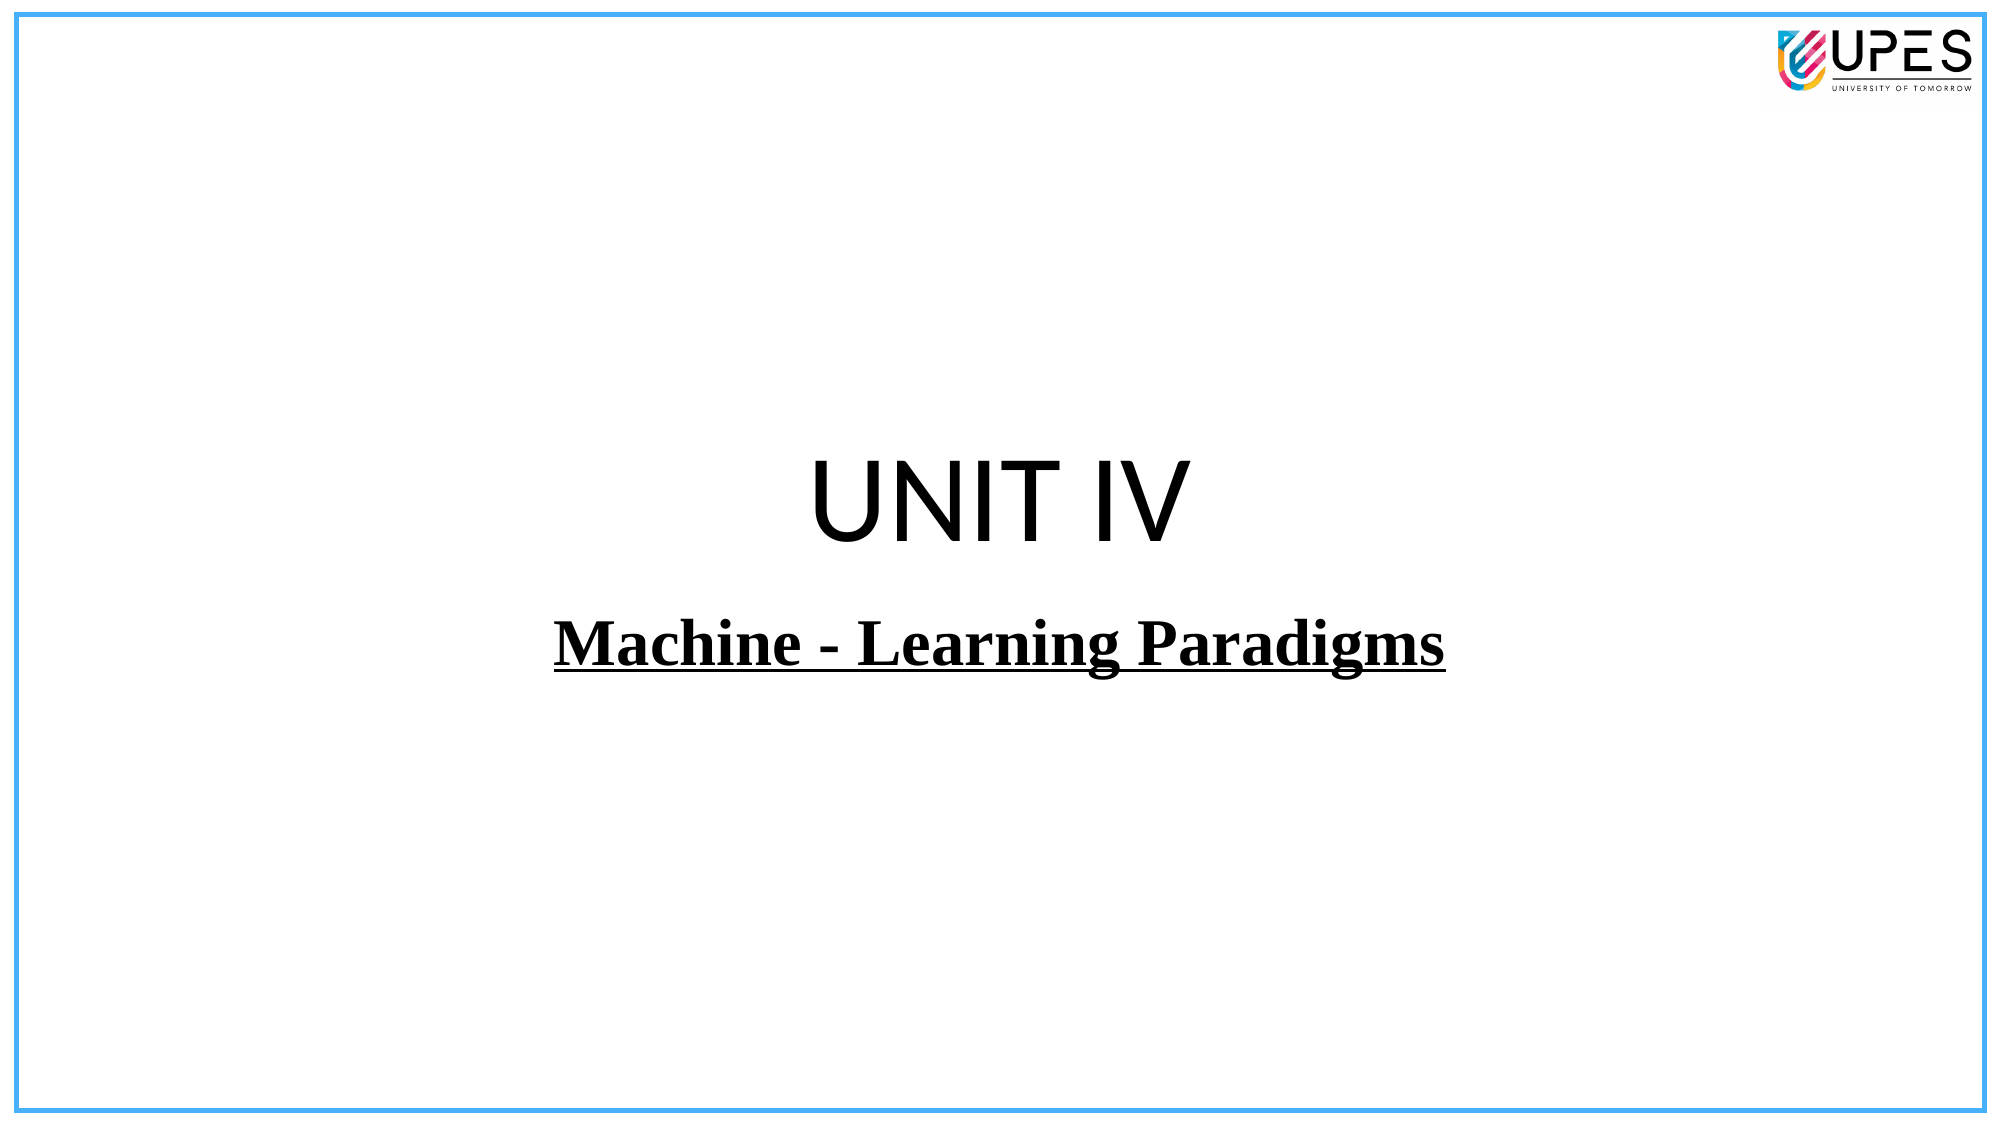

# UNIT IV
Machine - Learning Paradigms